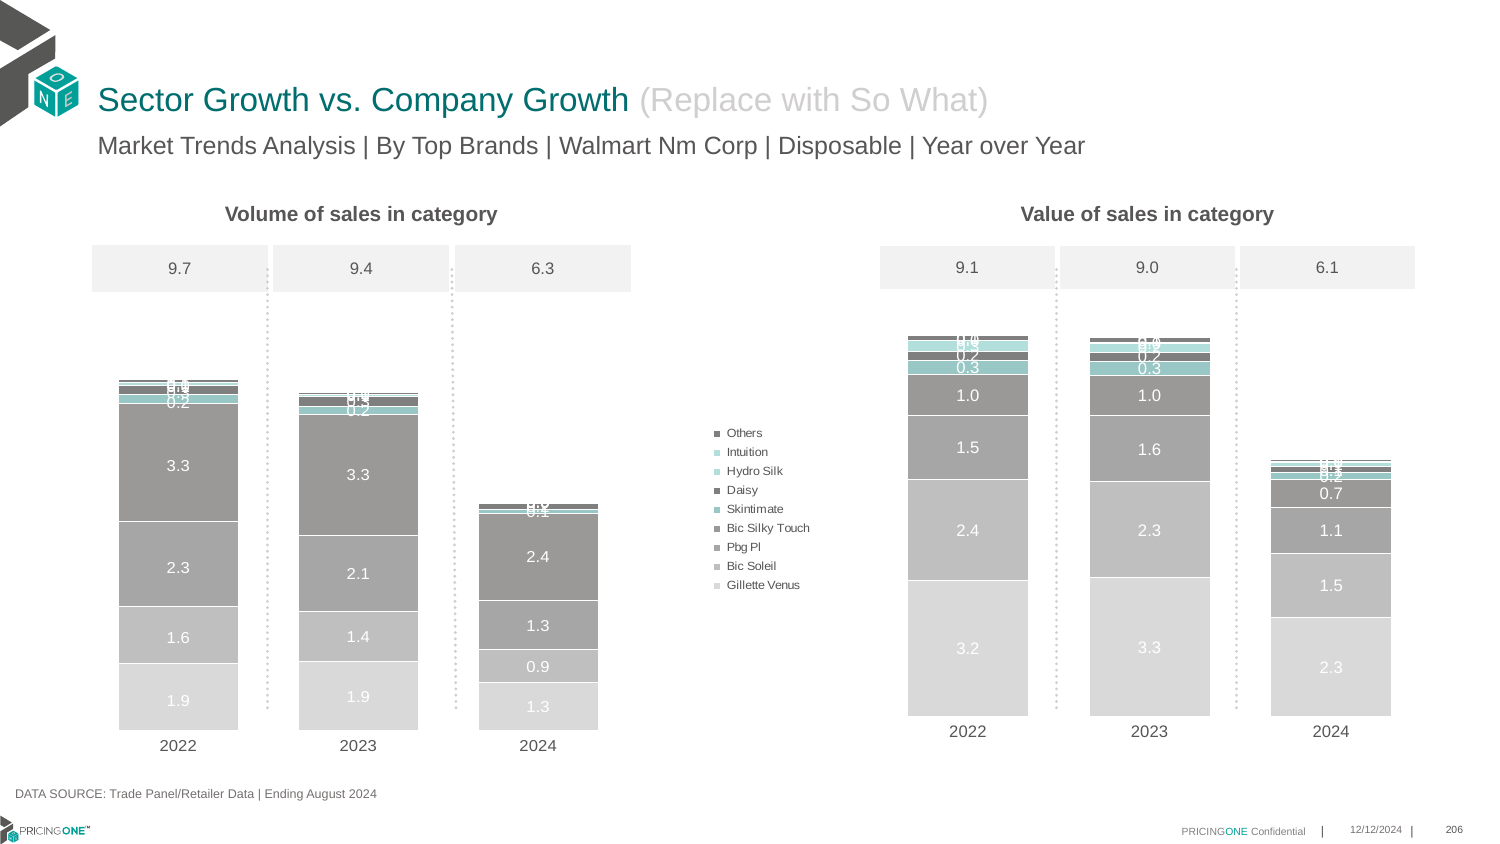

# Sector Growth vs. Company Growth (Replace with So What)
Market Trends Analysis | By Top Brands | Walmart Nm Corp | Disposable | Year over Year
| Value of sales in category |  |  |
| --- | --- | --- |
| 9.1 | 9.0 | 6.1 |
| Volume of sales in category |  |  |
| --- | --- | --- |
| 9.7 | 9.4 | 6.3 |

### Chart

| Category | Gillette Venus | Bic Soleil | Pbg Pl | Bic Silky Touch | Skintimate | Daisy | Hydro Silk | Intuition | Others |
|---|---|---|---|---|---|---|---|---|---|
| 2022 | 3.245318 | 2.40806 | 1.520399 | 0.973718 | 0.348821 | 0.22099 | 0.251292 | 0.0 | 0.112319 |
| 2023 | 3.304017 | 2.290342 | 1.579681 | 0.967225 | 0.336066 | 0.214716 | 0.211844 | 0.009411 | 0.124643 |
| 2024 | 2.345604 | 1.542356 | 1.084589 | 0.683448 | 0.15175 | 0.143676 | 0.111034 | 0.010519 | 0.047165 |

### Chart

| Category | Gillette Venus | Bic Soleil | Pbg Pl | Bic Silky Touch | Skintimate | Daisy | Hydro Silk | Intuition | Others |
|---|---|---|---|---|---|---|---|---|---|
| 2022 | 1.855714 | 1.578928 | 2.347703 | 3.269111 | 0.245 | 0.270146 | 0.075063 | 0.0 | 0.086076 |
| 2023 | 1.904533 | 1.391374 | 2.118298 | 3.33326 | 0.236641 | 0.257775 | 0.059841 | 0.002588 | 0.058117 |
| 2024 | 1.327826 | 0.923565 | 1.348275 | 2.414081 | 0.102905 | 0.172478 | 0.032408 | 0.003192 | 0.020328 |
DATA SOURCE: Trade Panel/Retailer Data | Ending August 2024

12/12/2024
206